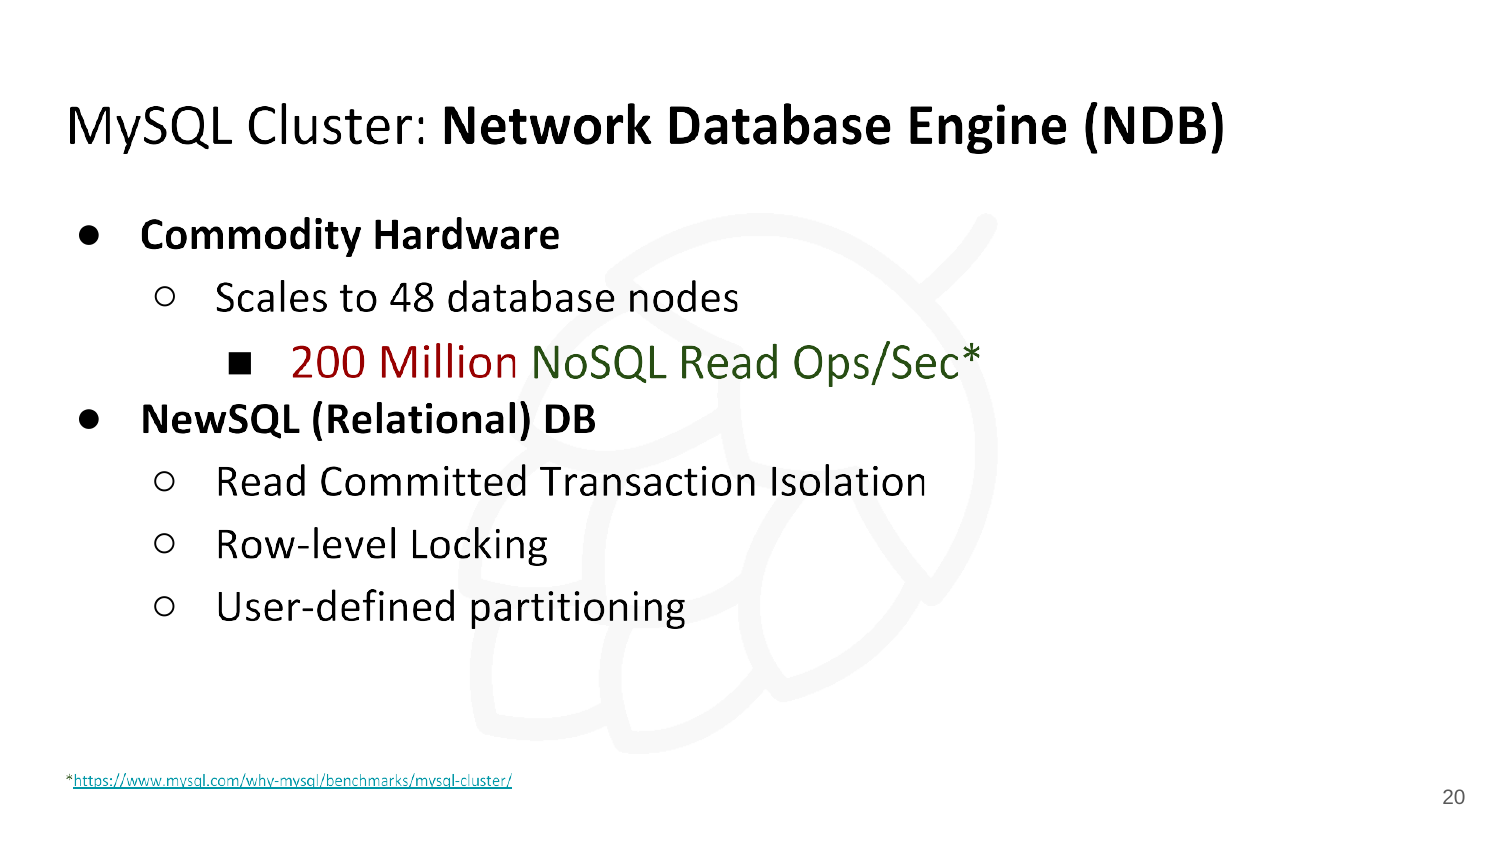

●
○
■
●
○
○
○

20